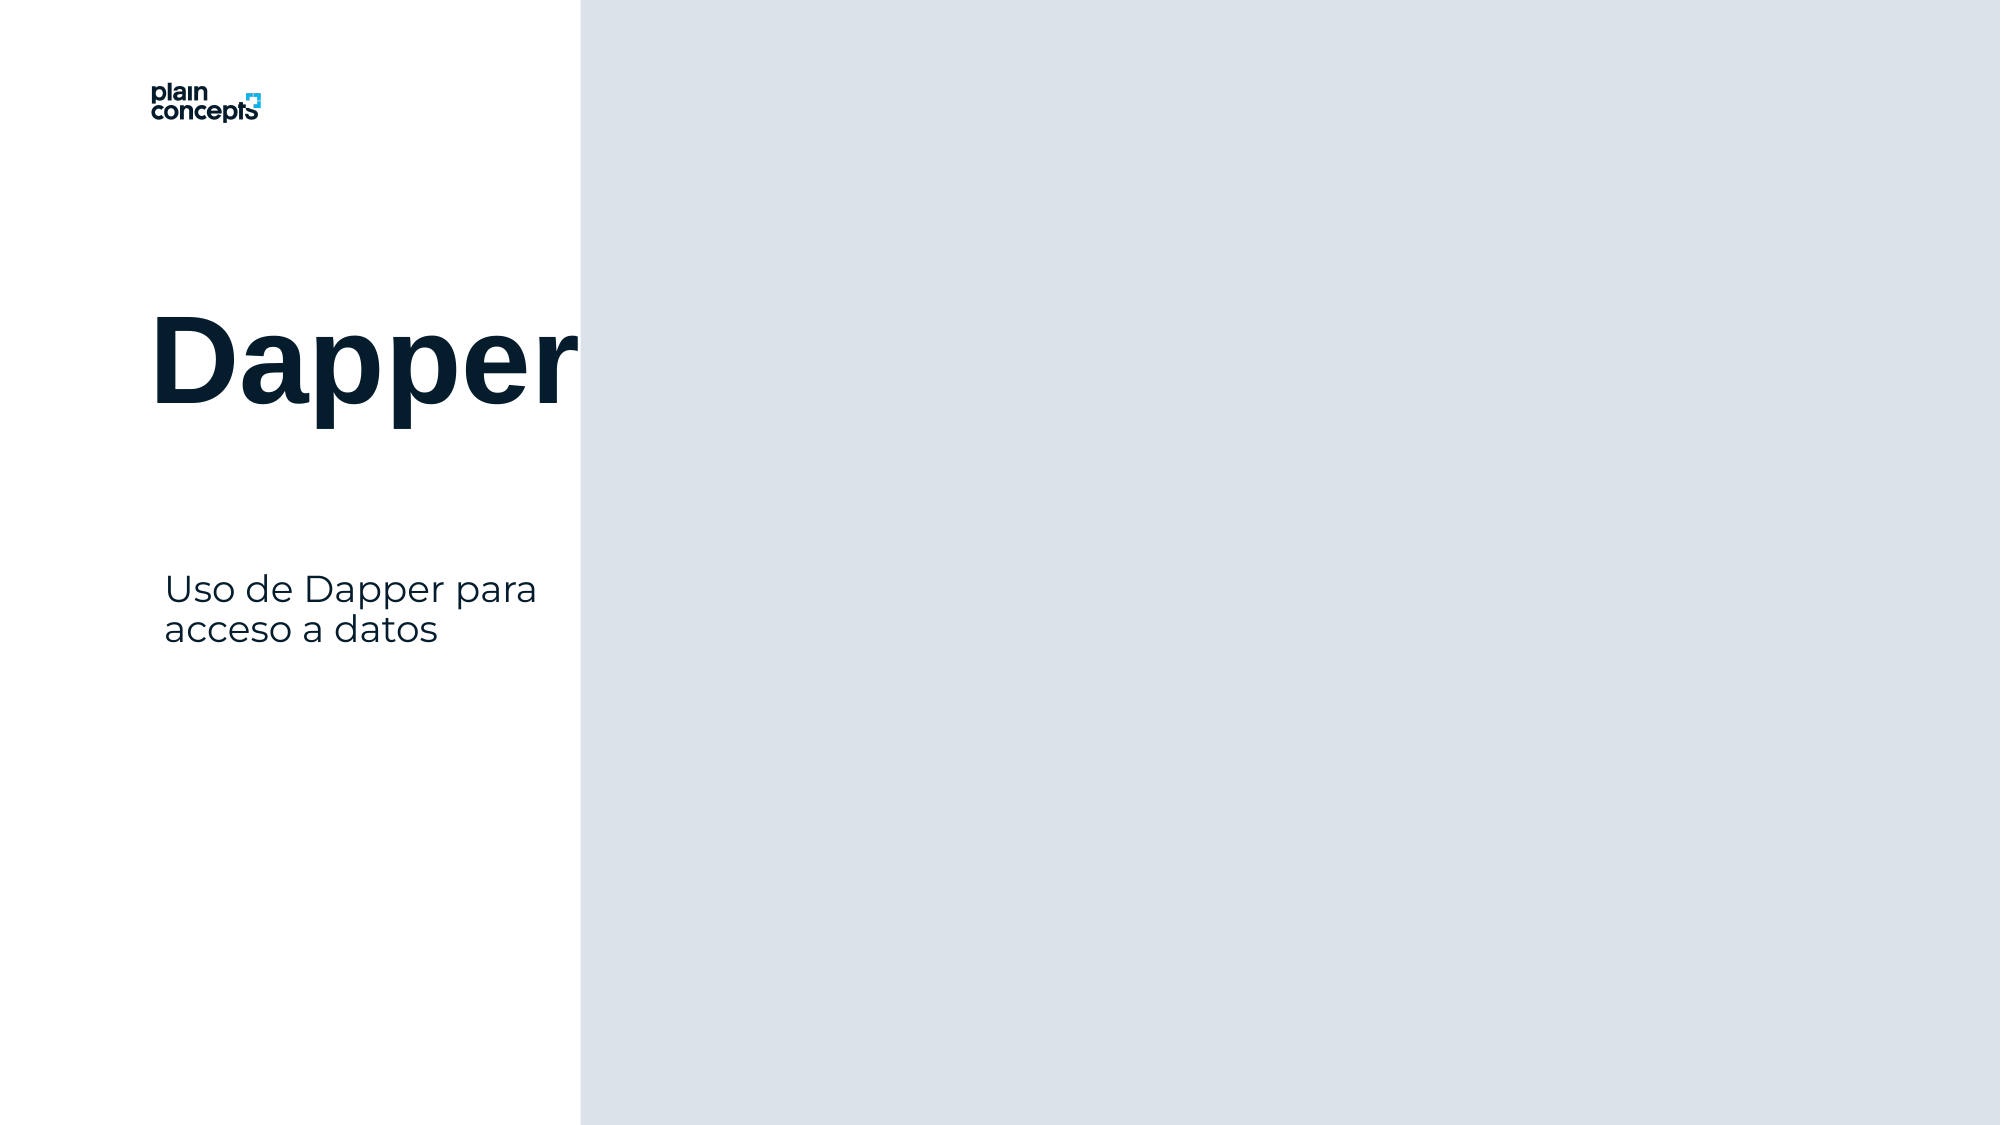

Dapper
Uso de Dapper para acceso a datos